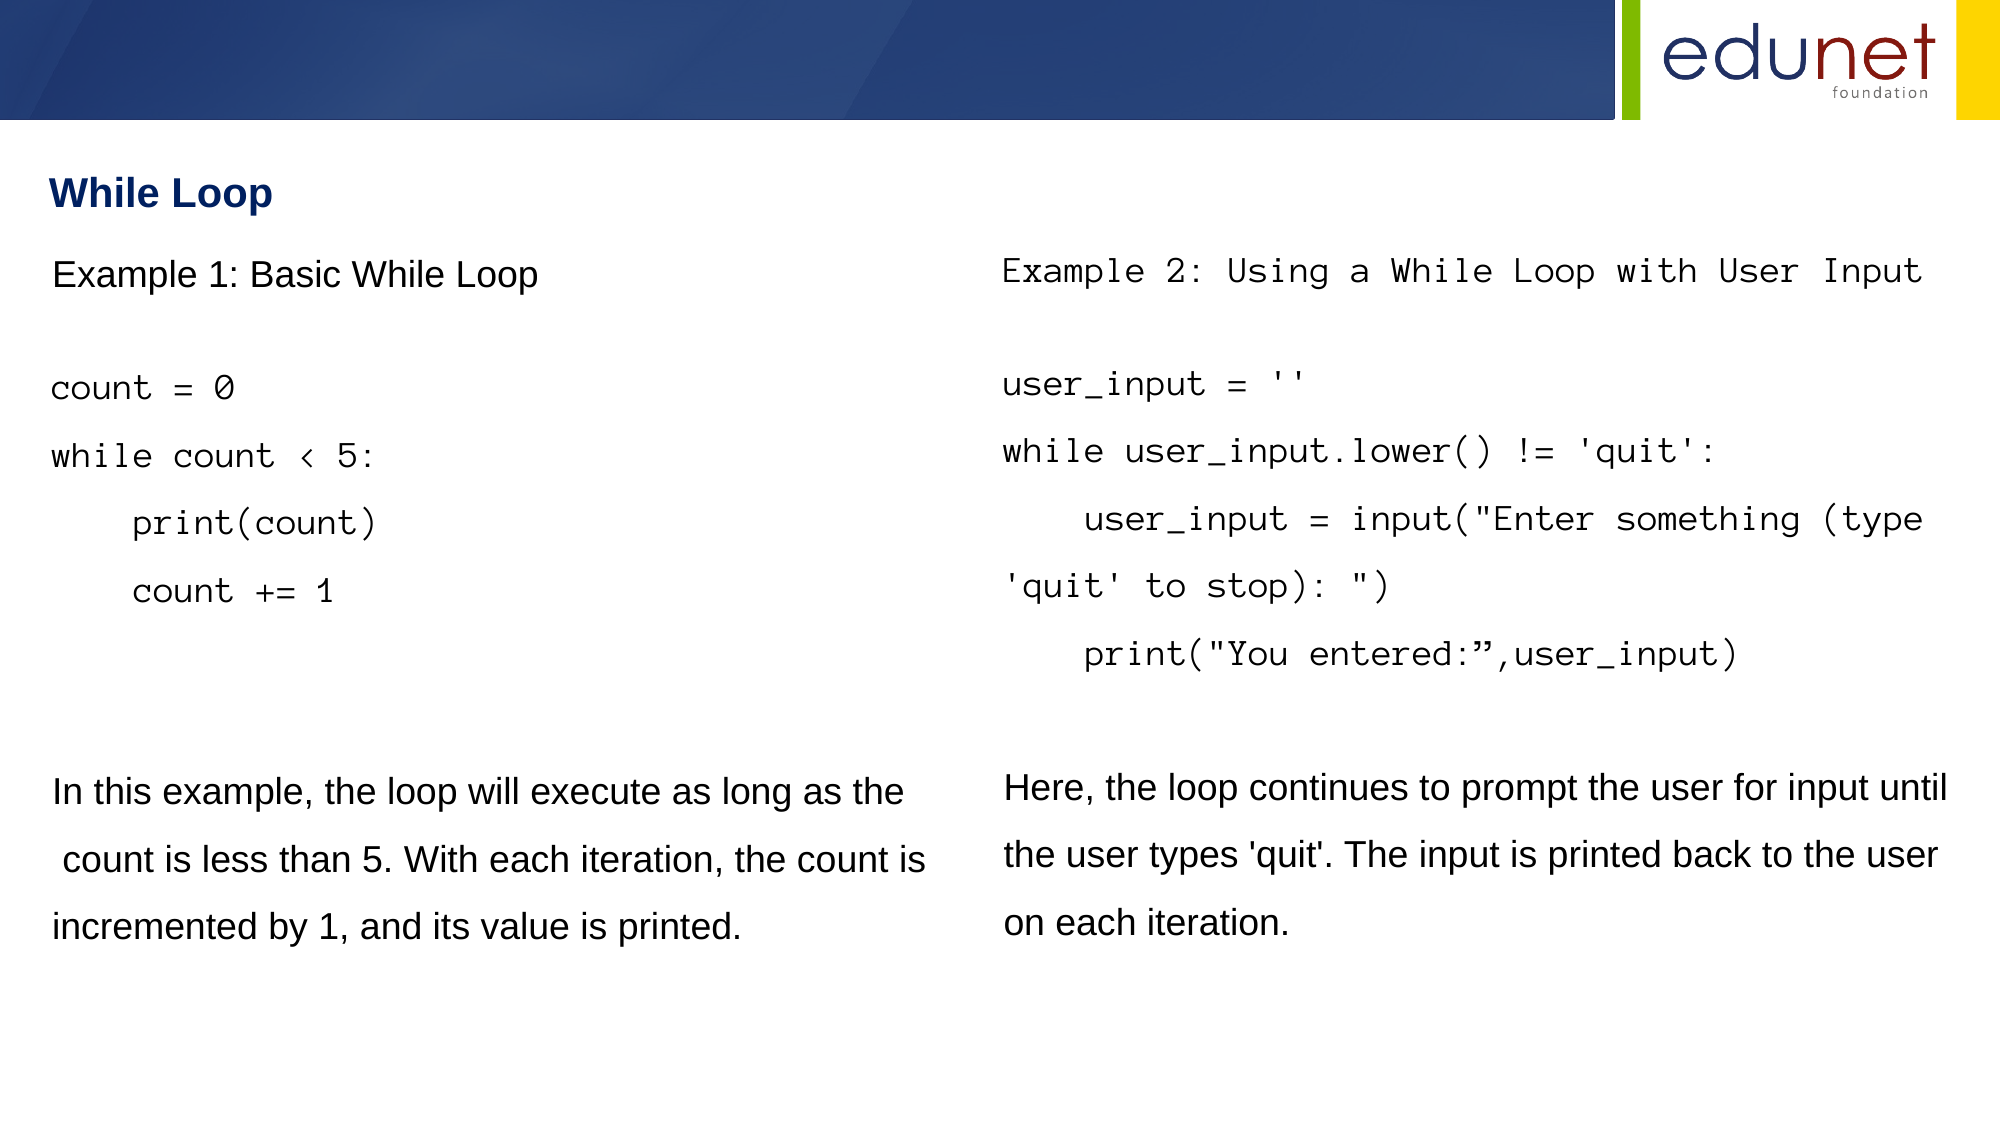

While Loop

Example 2: Using a While Loop with User Input

user_input = ''
while user_input.lower() != 'quit':
    user_input = input("Enter something (type 'quit' to stop): ")
    print("You entered:”,user_input)

Here, the loop continues to prompt the user for input until the user types 'quit'. The input is printed back to the user on each iteration.
Example 1: Basic While Loop

count = 0
while count < 5:
    print(count)
    count += 1

In this example, the loop will execute as long as the   count is less than 5. With each iteration, the count is incremented by 1, and its value is printed.